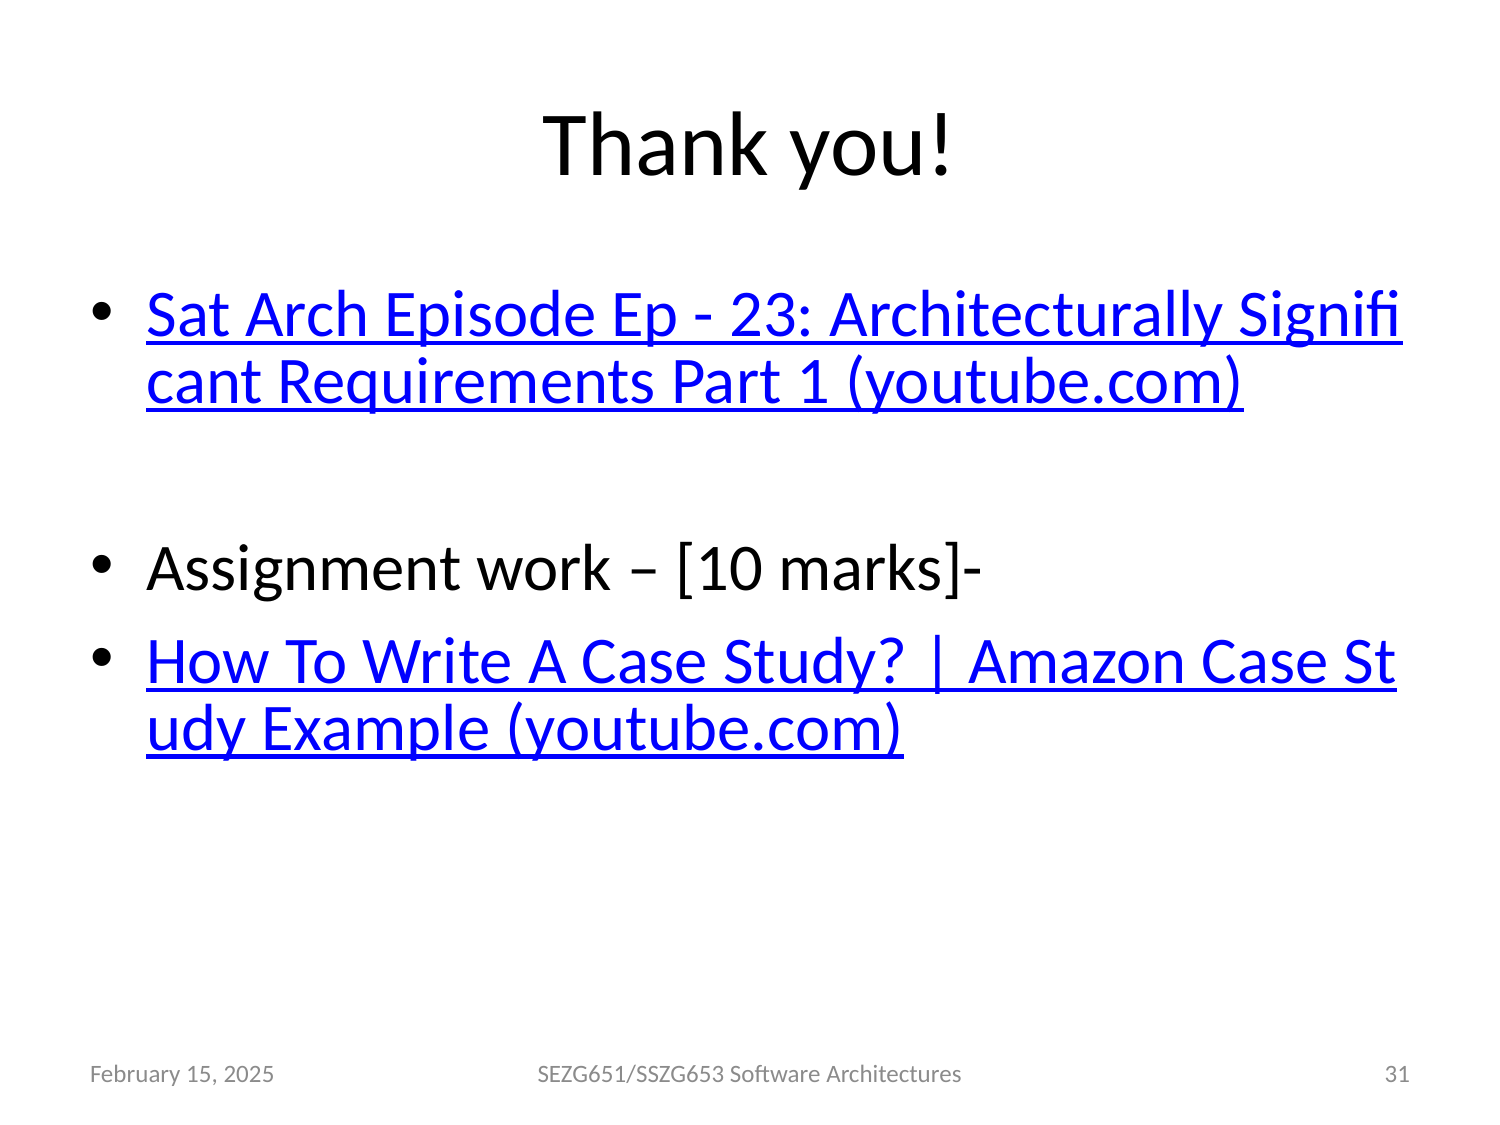

# Thank you!
Sat Arch Episode Ep - 23: Architecturally Significant Requirements Part 1 (youtube.com)

Assignment work – [10 marks]-
How To Write A Case Study? | Amazon Case Study Example (youtube.com)
February 15, 2025
SEZG651/SSZG653 Software Architectures
31